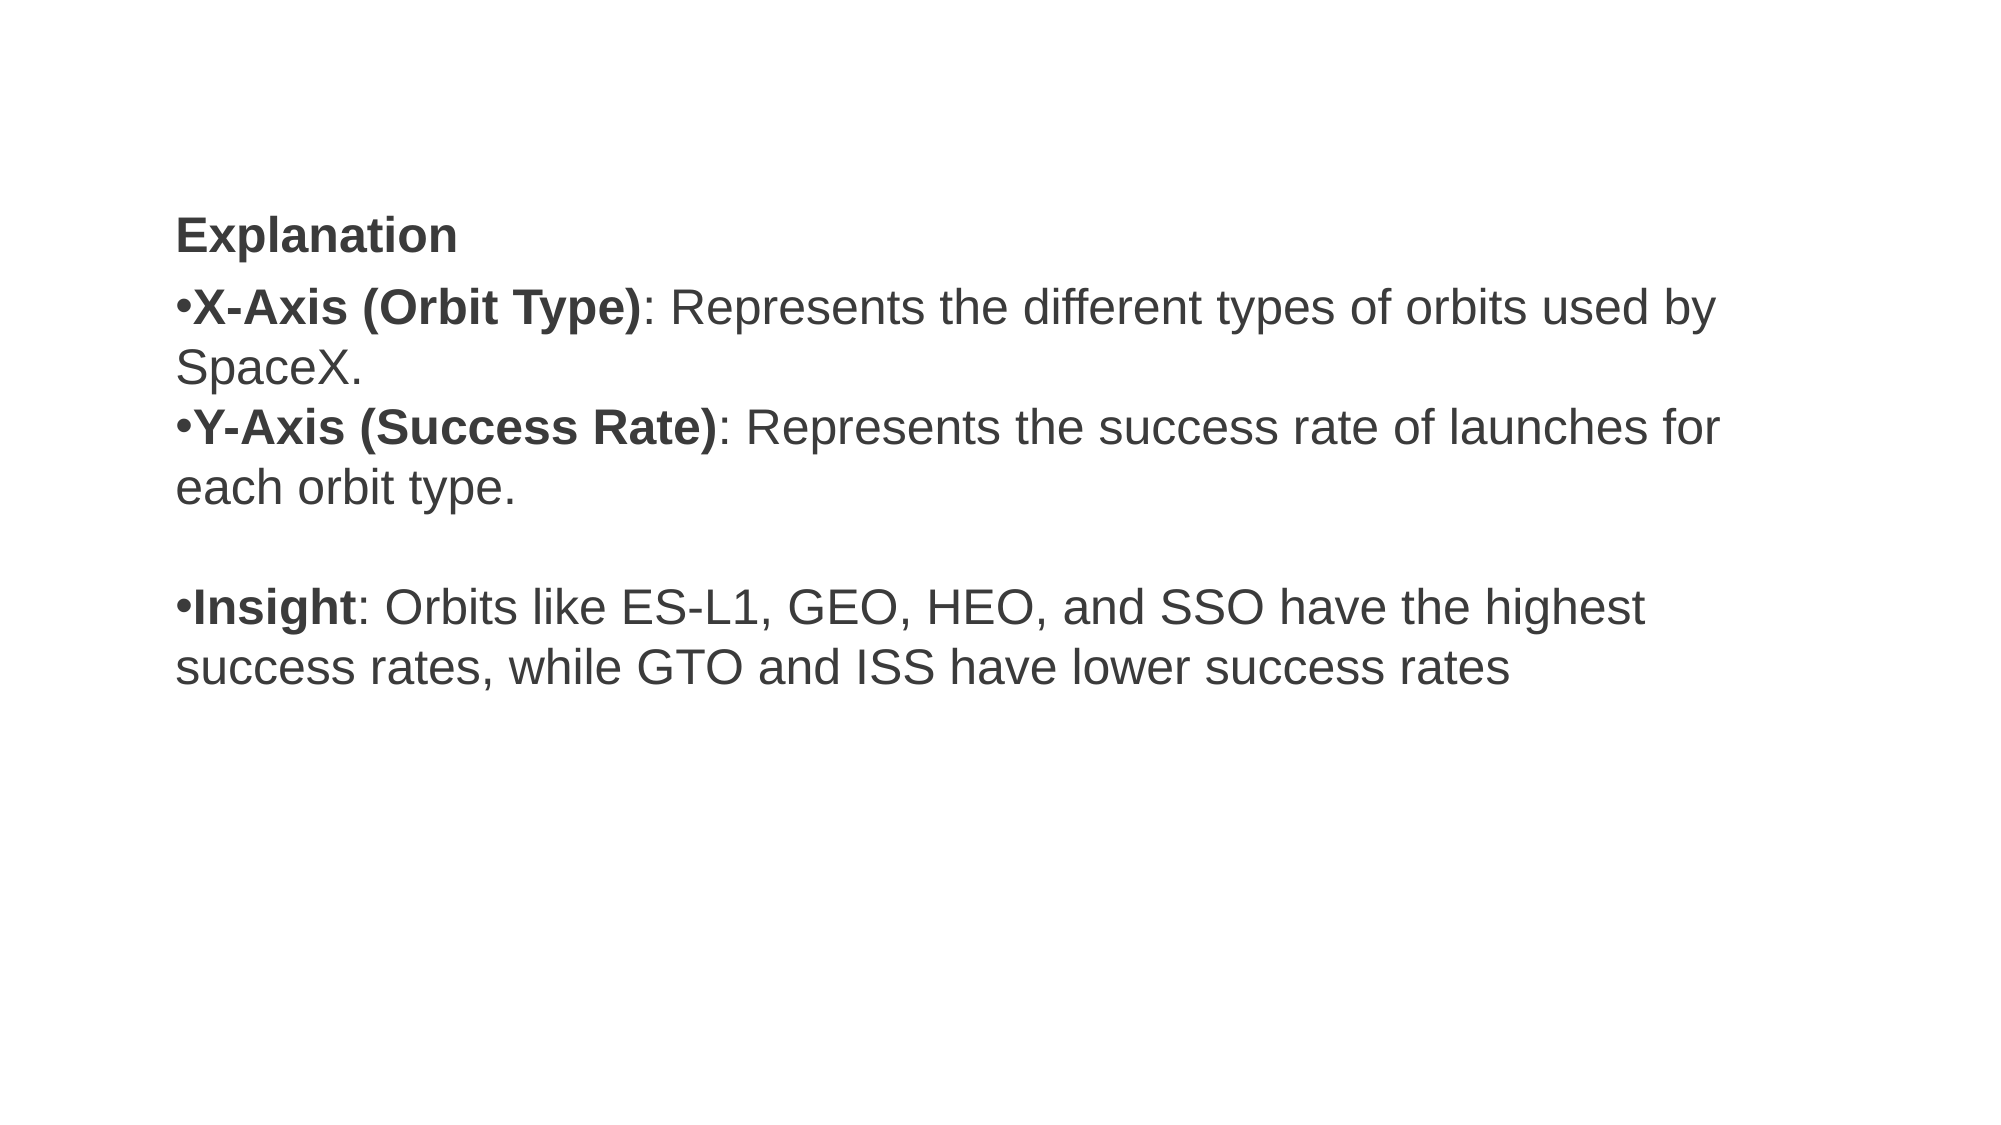

Explanation
X-Axis (Orbit Type): Represents the different types of orbits used by SpaceX.
Y-Axis (Success Rate): Represents the success rate of launches for each orbit type.

Insight: Orbits like ES-L1, GEO, HEO, and SSO have the highest success rates, while GTO and ISS have lower success rates